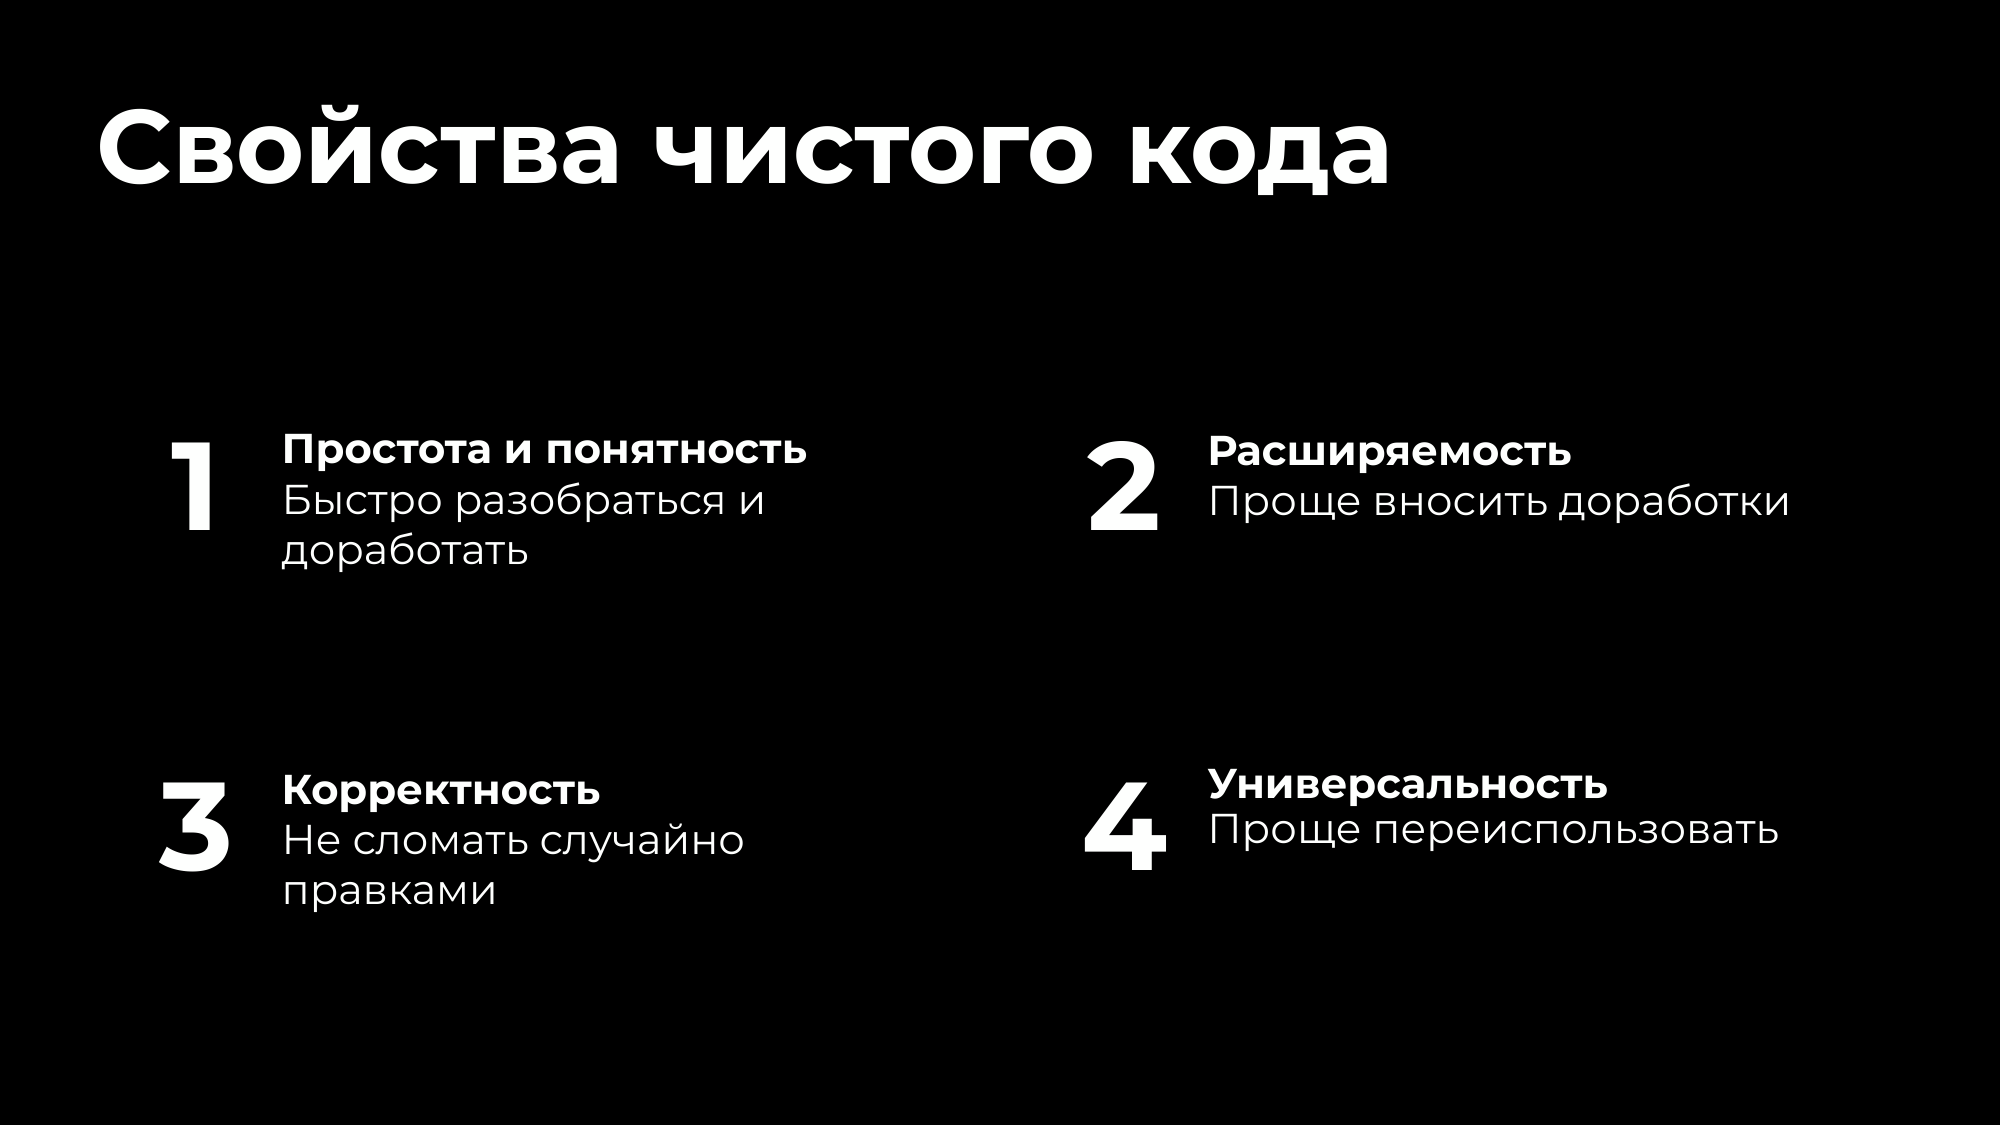

# Свойства чистого кода
1
Простота и понятность
Быстро разобраться и доработать

2
Расширяемость
Проще вносить доработки
3
4
Корректность
Не сломать случайно правками

Универсальность
Проще переиспользовать